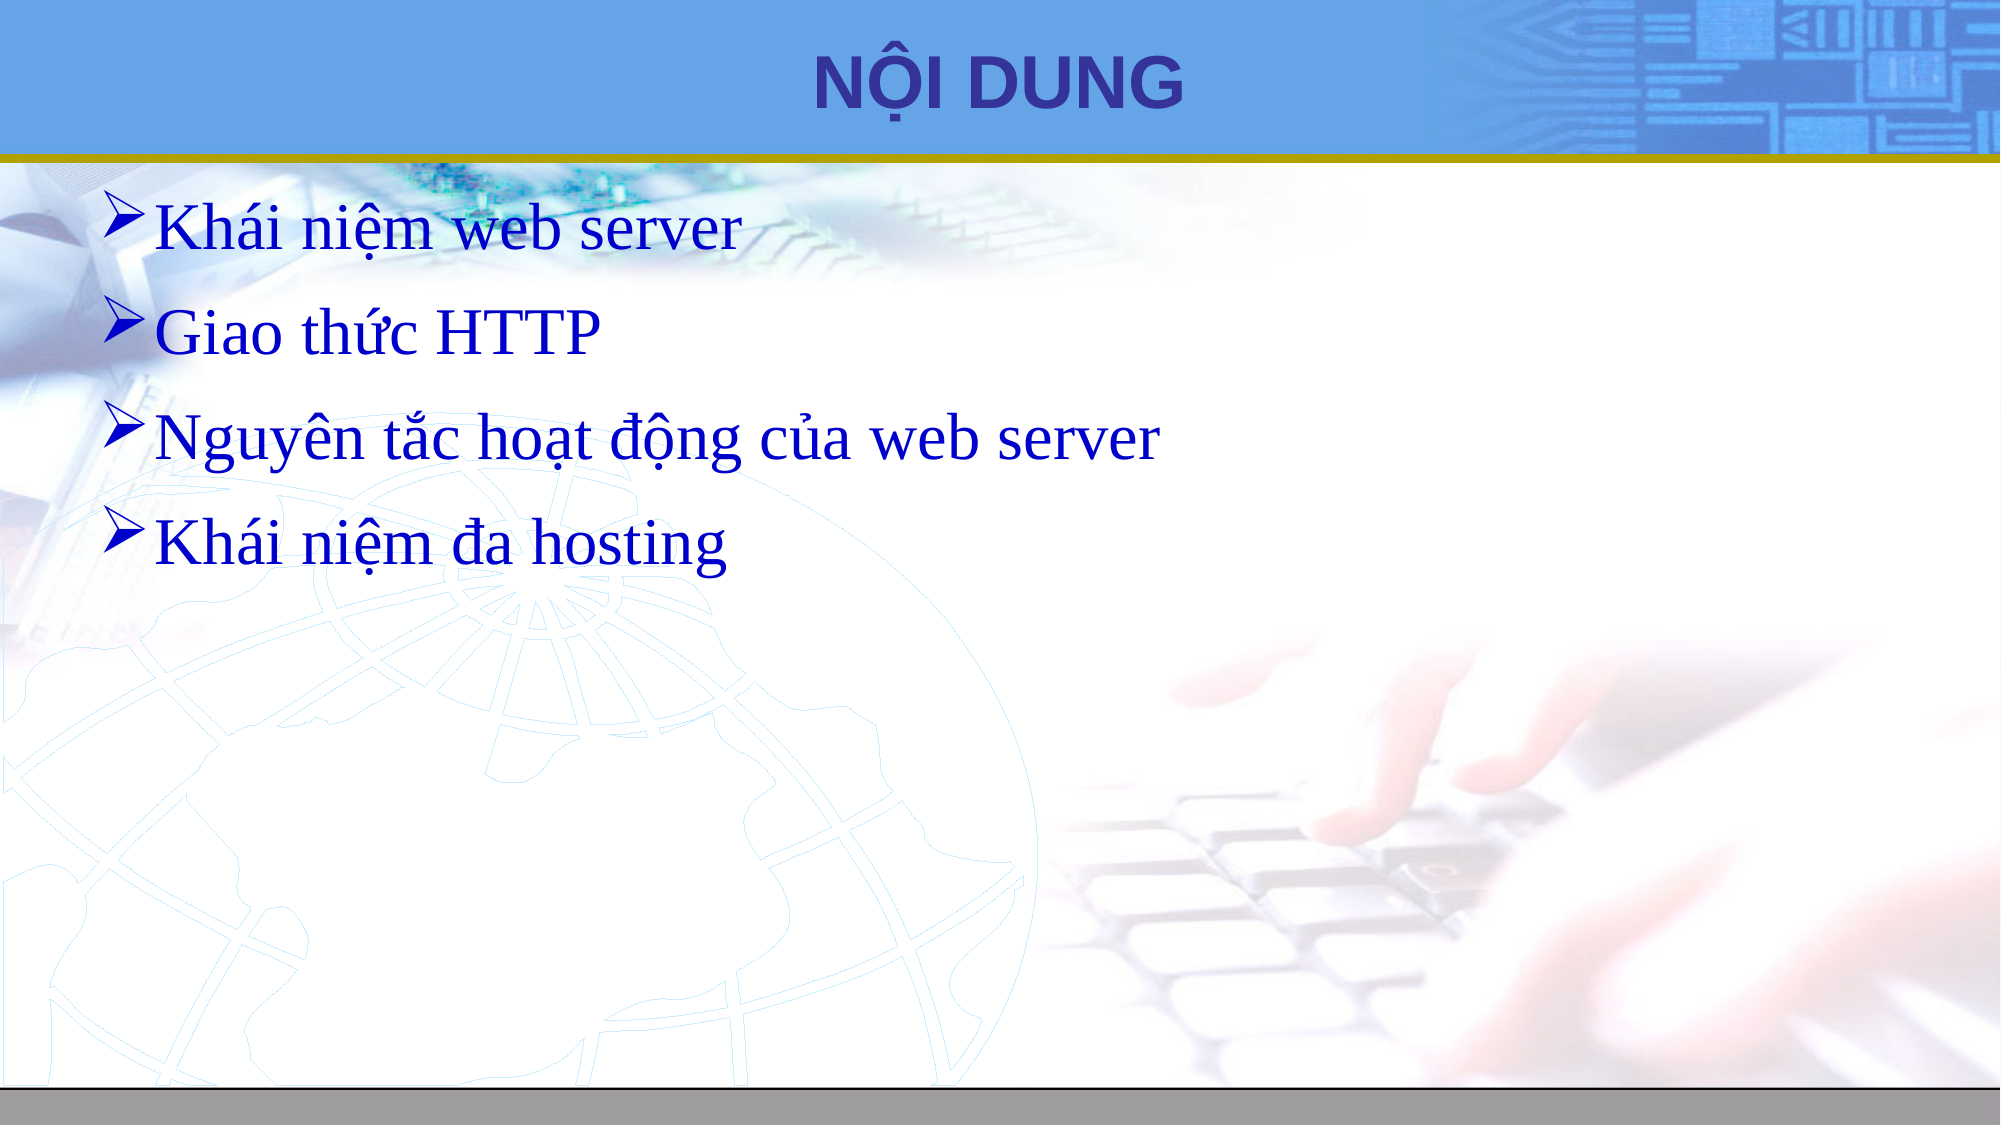

# NỘI DUNG
Khái niệm web server
Giao thức HTTP
Nguyên tắc hoạt động của web server
Khái niệm đa hosting